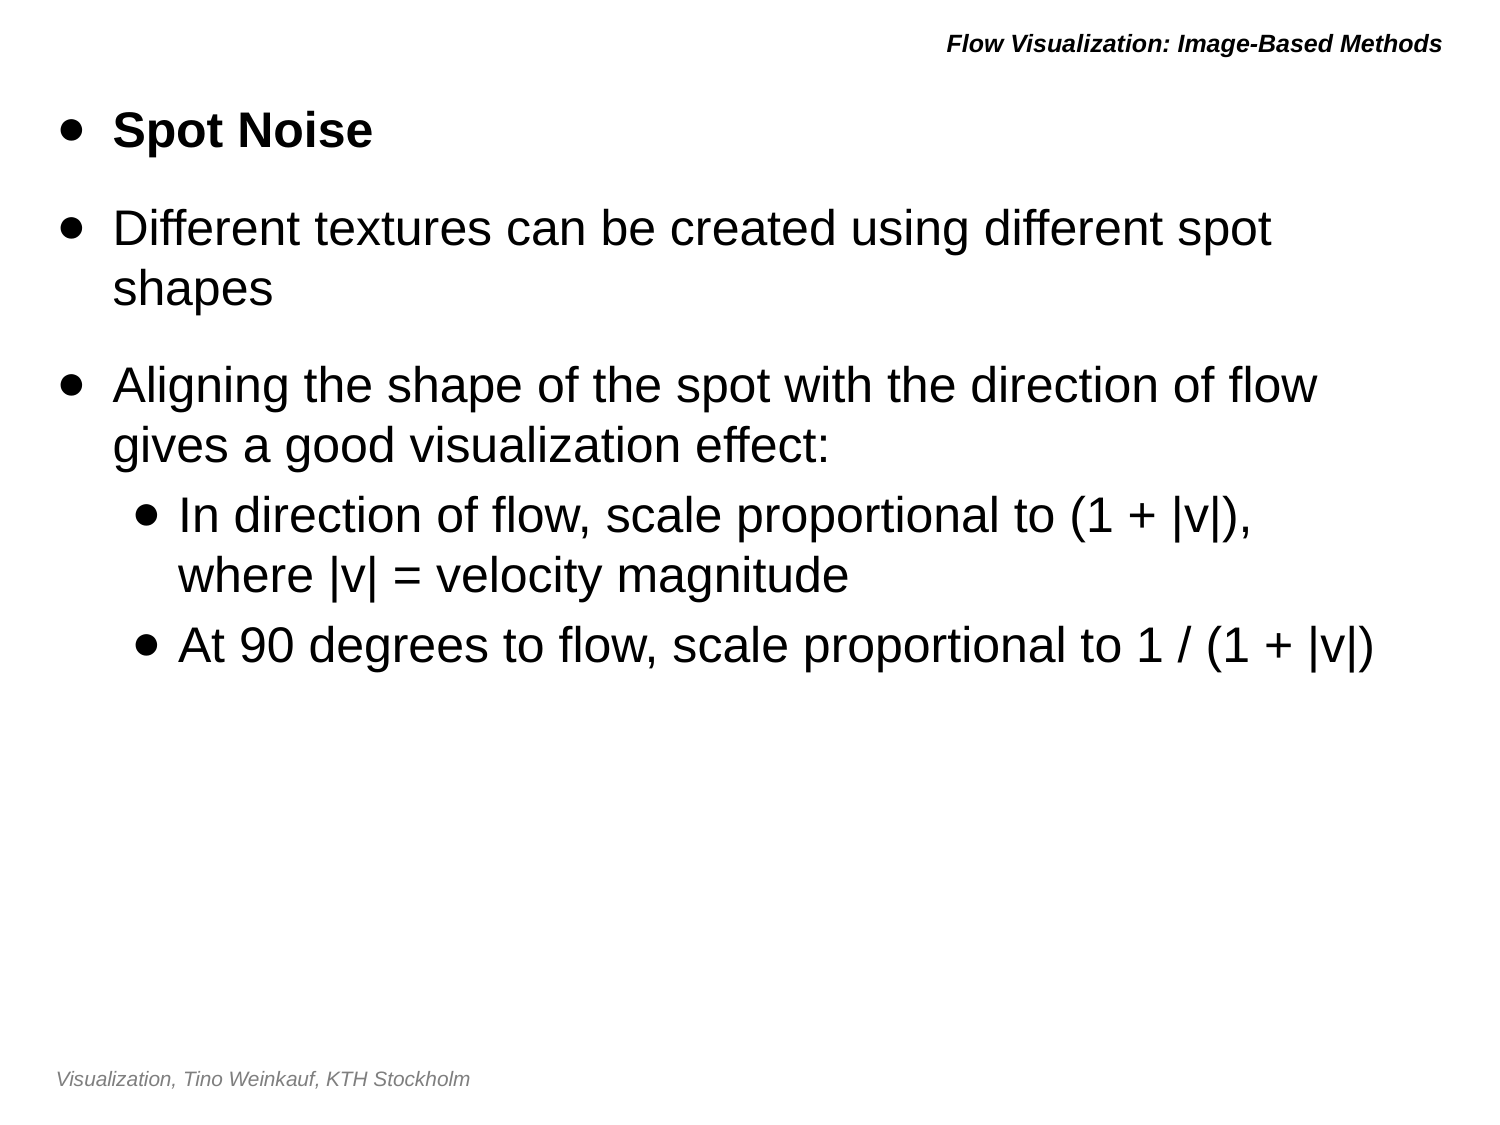

# Flow Visualization: Image-Based Methods
Spot Noise
Different textures can be created using different spot shapes
Aligning the shape of the spot with the direction of flow gives a good visualization effect:
In direction of flow, scale proportional to (1 + |v|),
where |v| = velocity magnitude
At 90 degrees to flow, scale proportional to 1 / (1 + |v|)